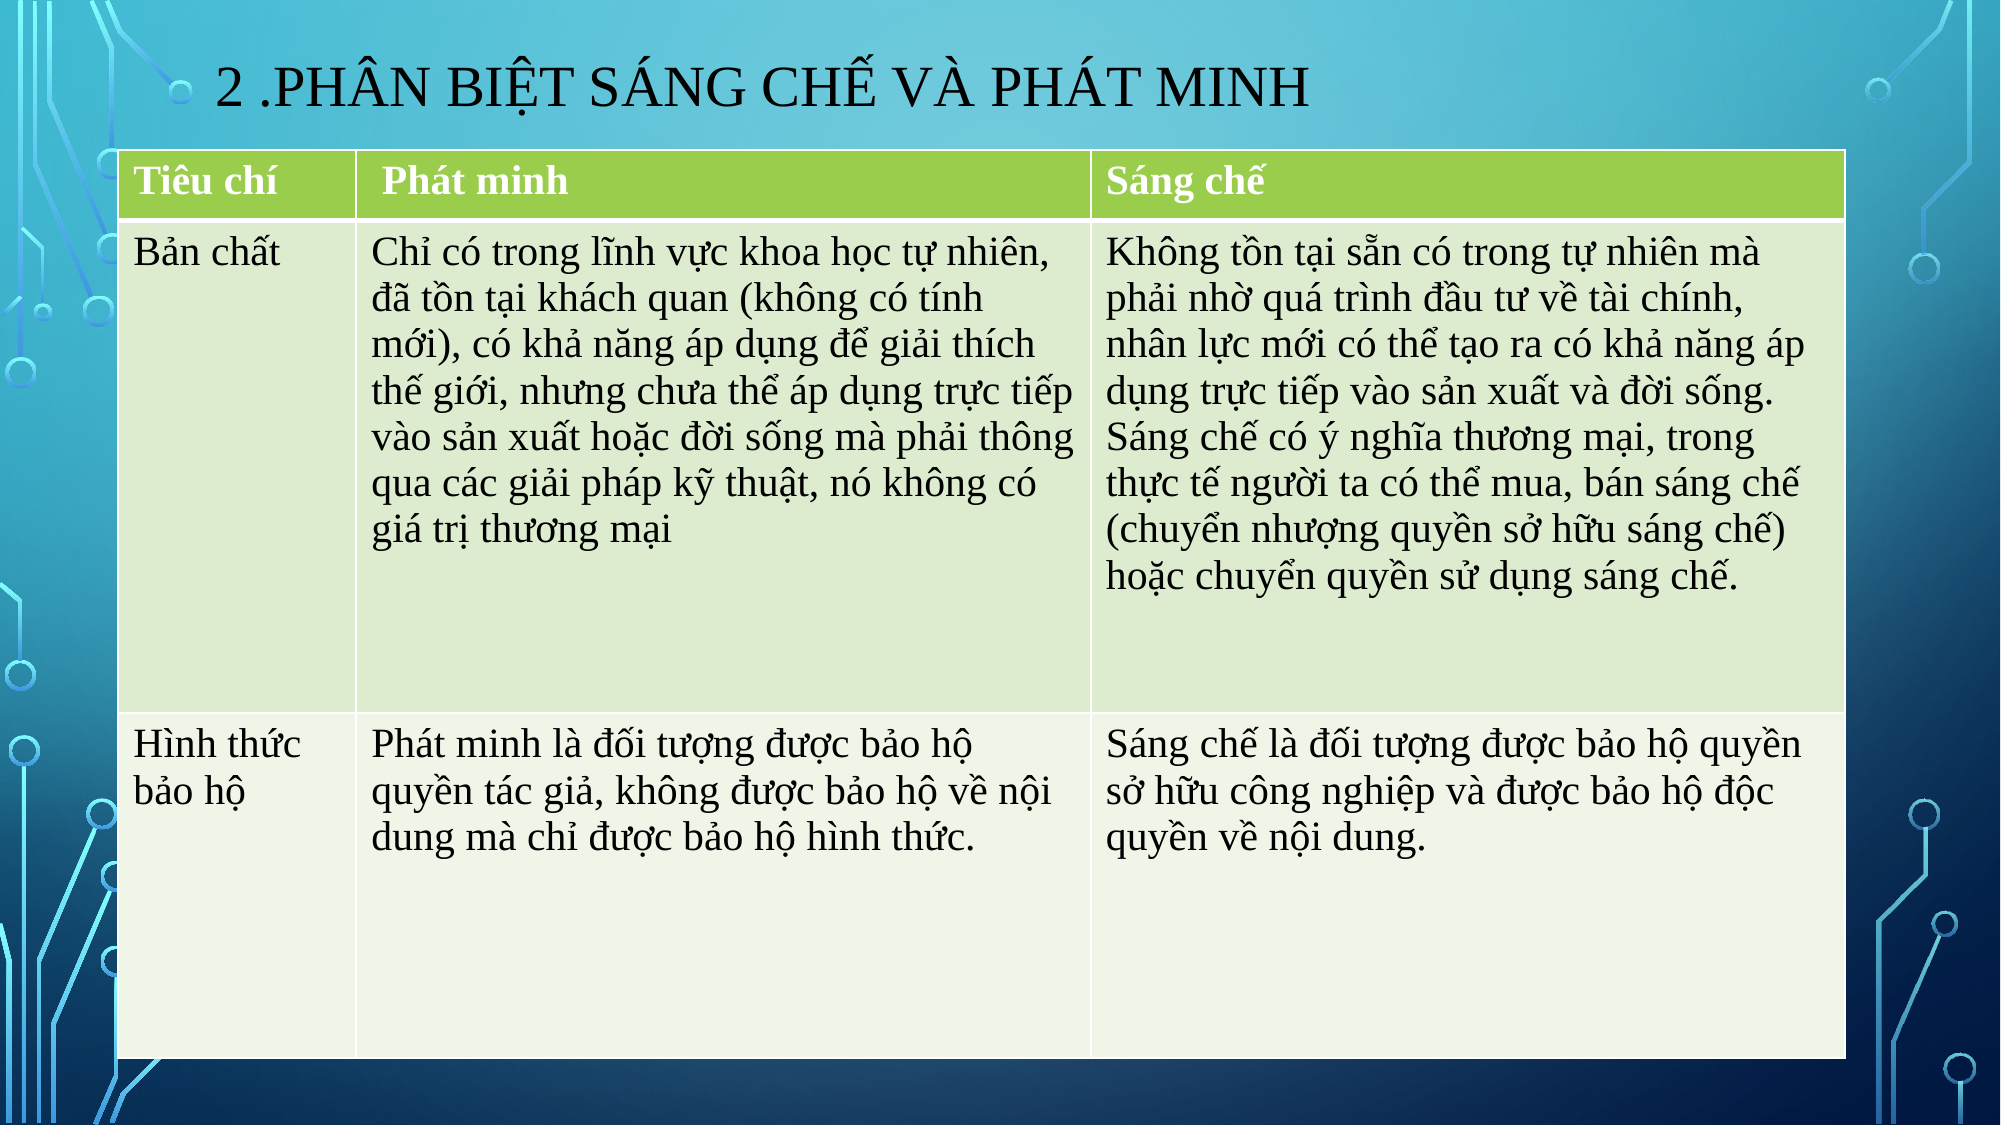

# 2 .Phân biệt sáng chế và phát minh
| Tiêu chí | Phát minh | Sáng chế |
| --- | --- | --- |
| Bản chất | Chỉ có trong lĩnh vực khoa học tự nhiên, đã tồn tại khách quan (không có tính mới), có khả năng áp dụng để giải thích thế giới, nhưng chưa thể áp dụng trực tiếp vào sản xuất hoặc đời sống mà phải thông qua các giải pháp kỹ thuật, nó không có giá trị thương mại | Không tồn tại sẵn có trong tự nhiên mà phải nhờ quá trình đầu tư về tài chính, nhân lực mới có thể tạo ra có khả năng áp dụng trực tiếp vào sản xuất và đời sống. Sáng chế có ý nghĩa thương mại, trong thực tế người ta có thể mua, bán sáng chế (chuyển nhượng quyền sở hữu sáng chế) hoặc chuyển quyền sử dụng sáng chế. |
| Hình thức bảo hộ | Phát minh là đối tượng được bảo hộ quyền tác giả, không được bảo hộ về nội dung mà chỉ được bảo hộ hình thức. | Sáng chế là đối tượng được bảo hộ quyền sở hữu công nghiệp và được bảo hộ độc quyền về nội dung. |